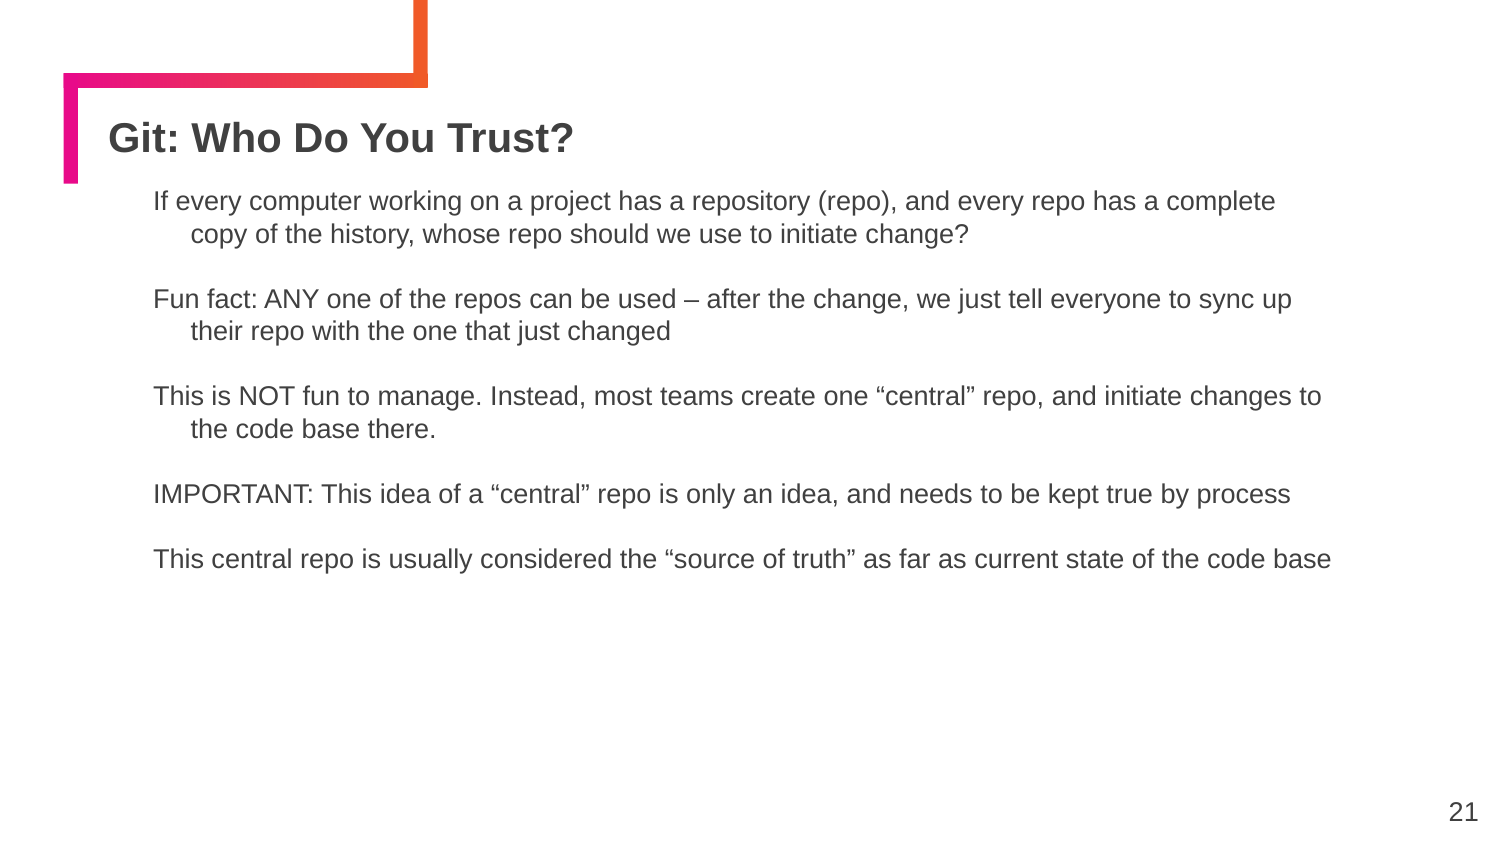

# Git: Who Do You Trust?
If every computer working on a project has a repository (repo), and every repo has a complete copy of the history, whose repo should we use to initiate change?

Fun fact: ANY one of the repos can be used – after the change, we just tell everyone to sync up their repo with the one that just changed

This is NOT fun to manage. Instead, most teams create one “central” repo, and initiate changes to the code base there.

IMPORTANT: This idea of a “central” repo is only an idea, and needs to be kept true by process

This central repo is usually considered the “source of truth” as far as current state of the code base

21